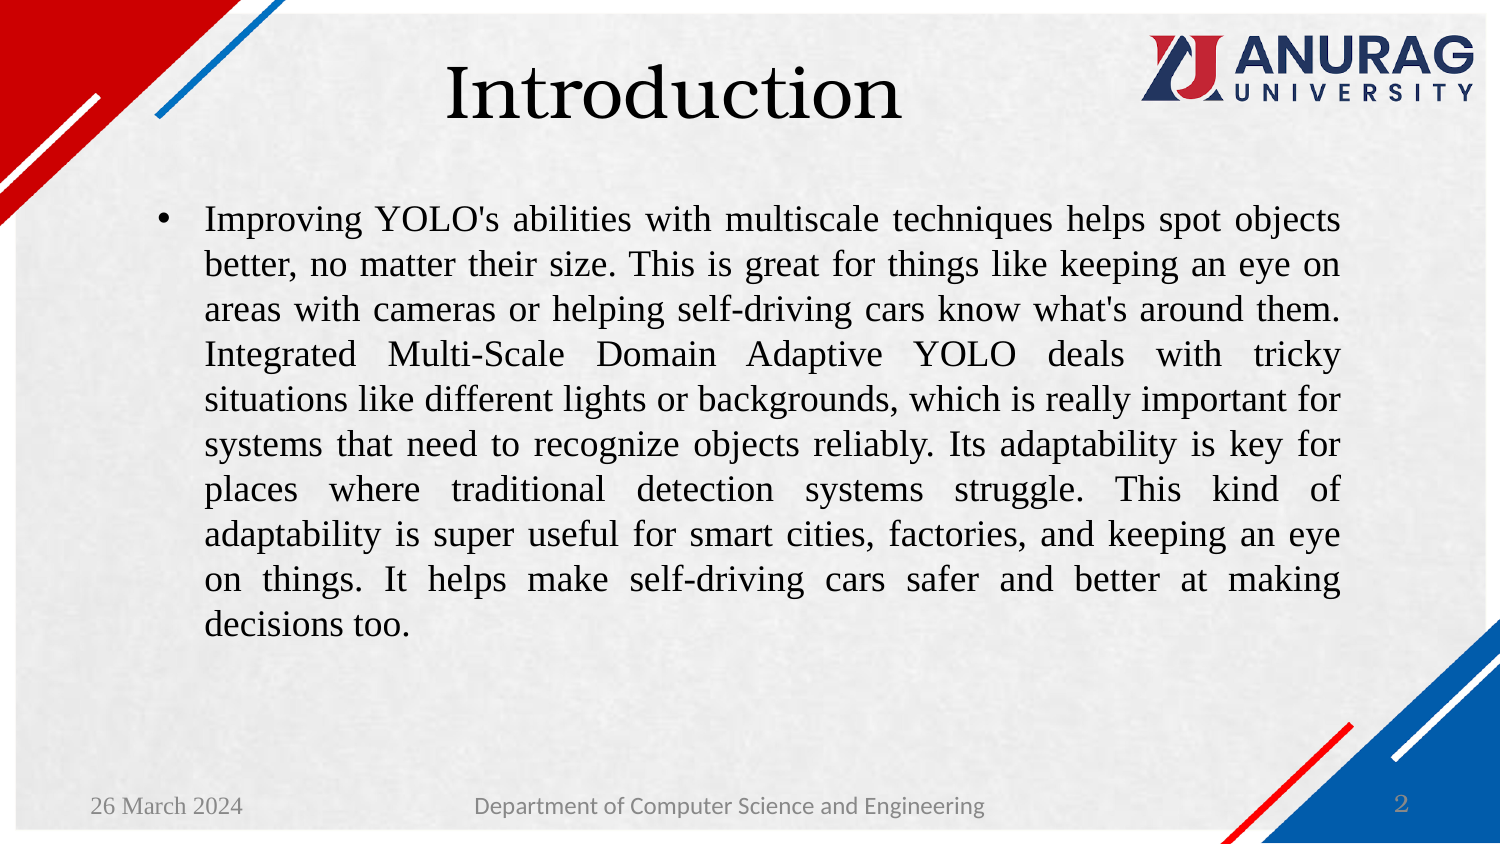

# Introduction
Improving YOLO's abilities with multiscale techniques helps spot objects better, no matter their size. This is great for things like keeping an eye on areas with cameras or helping self-driving cars know what's around them. Integrated Multi-Scale Domain Adaptive YOLO deals with tricky situations like different lights or backgrounds, which is really important for systems that need to recognize objects reliably. Its adaptability is key for places where traditional detection systems struggle. This kind of adaptability is super useful for smart cities, factories, and keeping an eye on things. It helps make self-driving cars safer and better at making decisions too.

26 March 2024
Department of Computer Science and Engineering
2